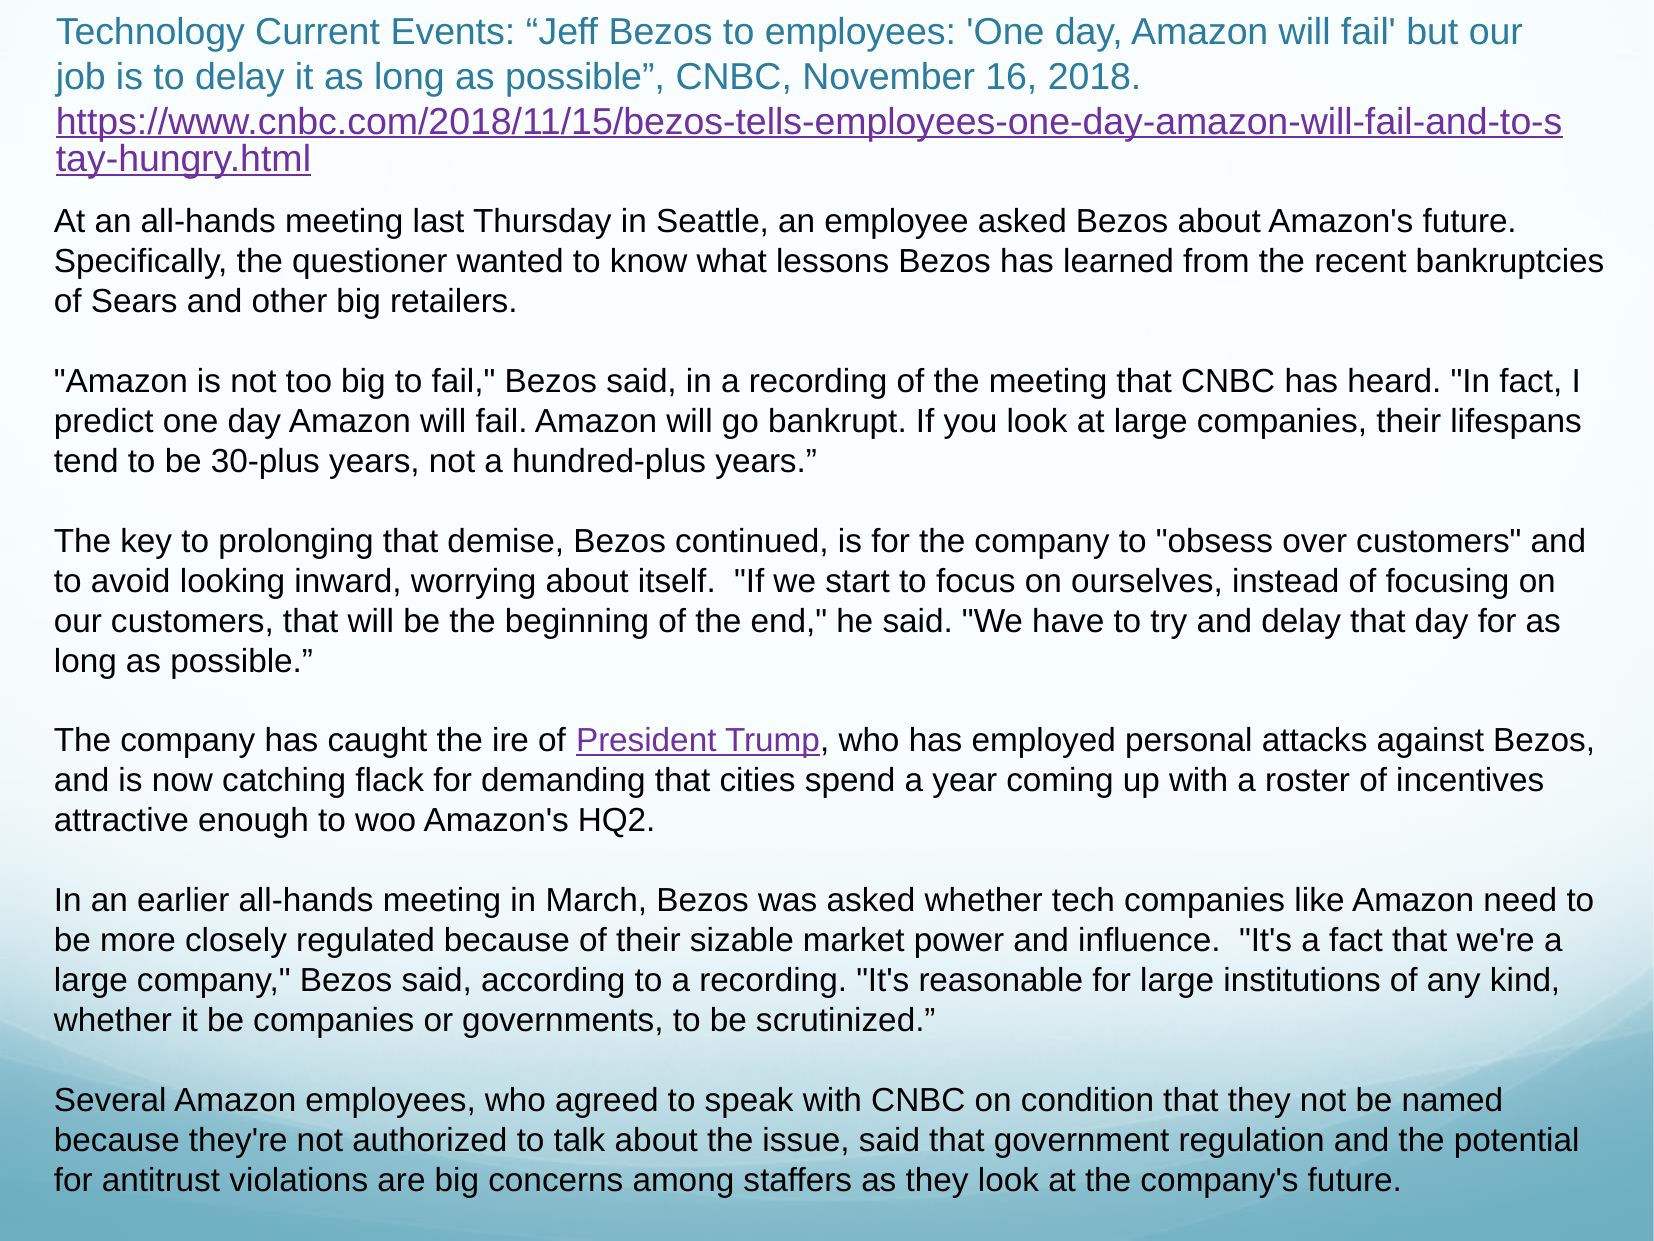

# Technology Current Events: “Jeff Bezos to employees: 'One day, Amazon will fail' but our job is to delay it as long as possible”, CNBC, November 16, 2018. https://www.cnbc.com/2018/11/15/bezos-tells-employees-one-day-amazon-will-fail-and-to-stay-hungry.html
At an all-hands meeting last Thursday in Seattle, an employee asked Bezos about Amazon's future. Specifically, the questioner wanted to know what lessons Bezos has learned from the recent bankruptcies of Sears and other big retailers.

"Amazon is not too big to fail," Bezos said, in a recording of the meeting that CNBC has heard. "In fact, I predict one day Amazon will fail. Amazon will go bankrupt. If you look at large companies, their lifespans tend to be 30-plus years, not a hundred-plus years.”

The key to prolonging that demise, Bezos continued, is for the company to "obsess over customers" and to avoid looking inward, worrying about itself.  "If we start to focus on ourselves, instead of focusing on our customers, that will be the beginning of the end," he said. "We have to try and delay that day for as long as possible.”

The company has caught the ire of President Trump, who has employed personal attacks against Bezos, and is now catching flack for demanding that cities spend a year coming up with a roster of incentives attractive enough to woo Amazon's HQ2.

In an earlier all-hands meeting in March, Bezos was asked whether tech companies like Amazon need to be more closely regulated because of their sizable market power and influence.  "It's a fact that we're a large company," Bezos said, according to a recording. "It's reasonable for large institutions of any kind, whether it be companies or governments, to be scrutinized.”

Several Amazon employees, who agreed to speak with CNBC on condition that they not be named because they're not authorized to talk about the issue, said that government regulation and the potential for antitrust violations are big concerns among staffers as they look at the company's future.